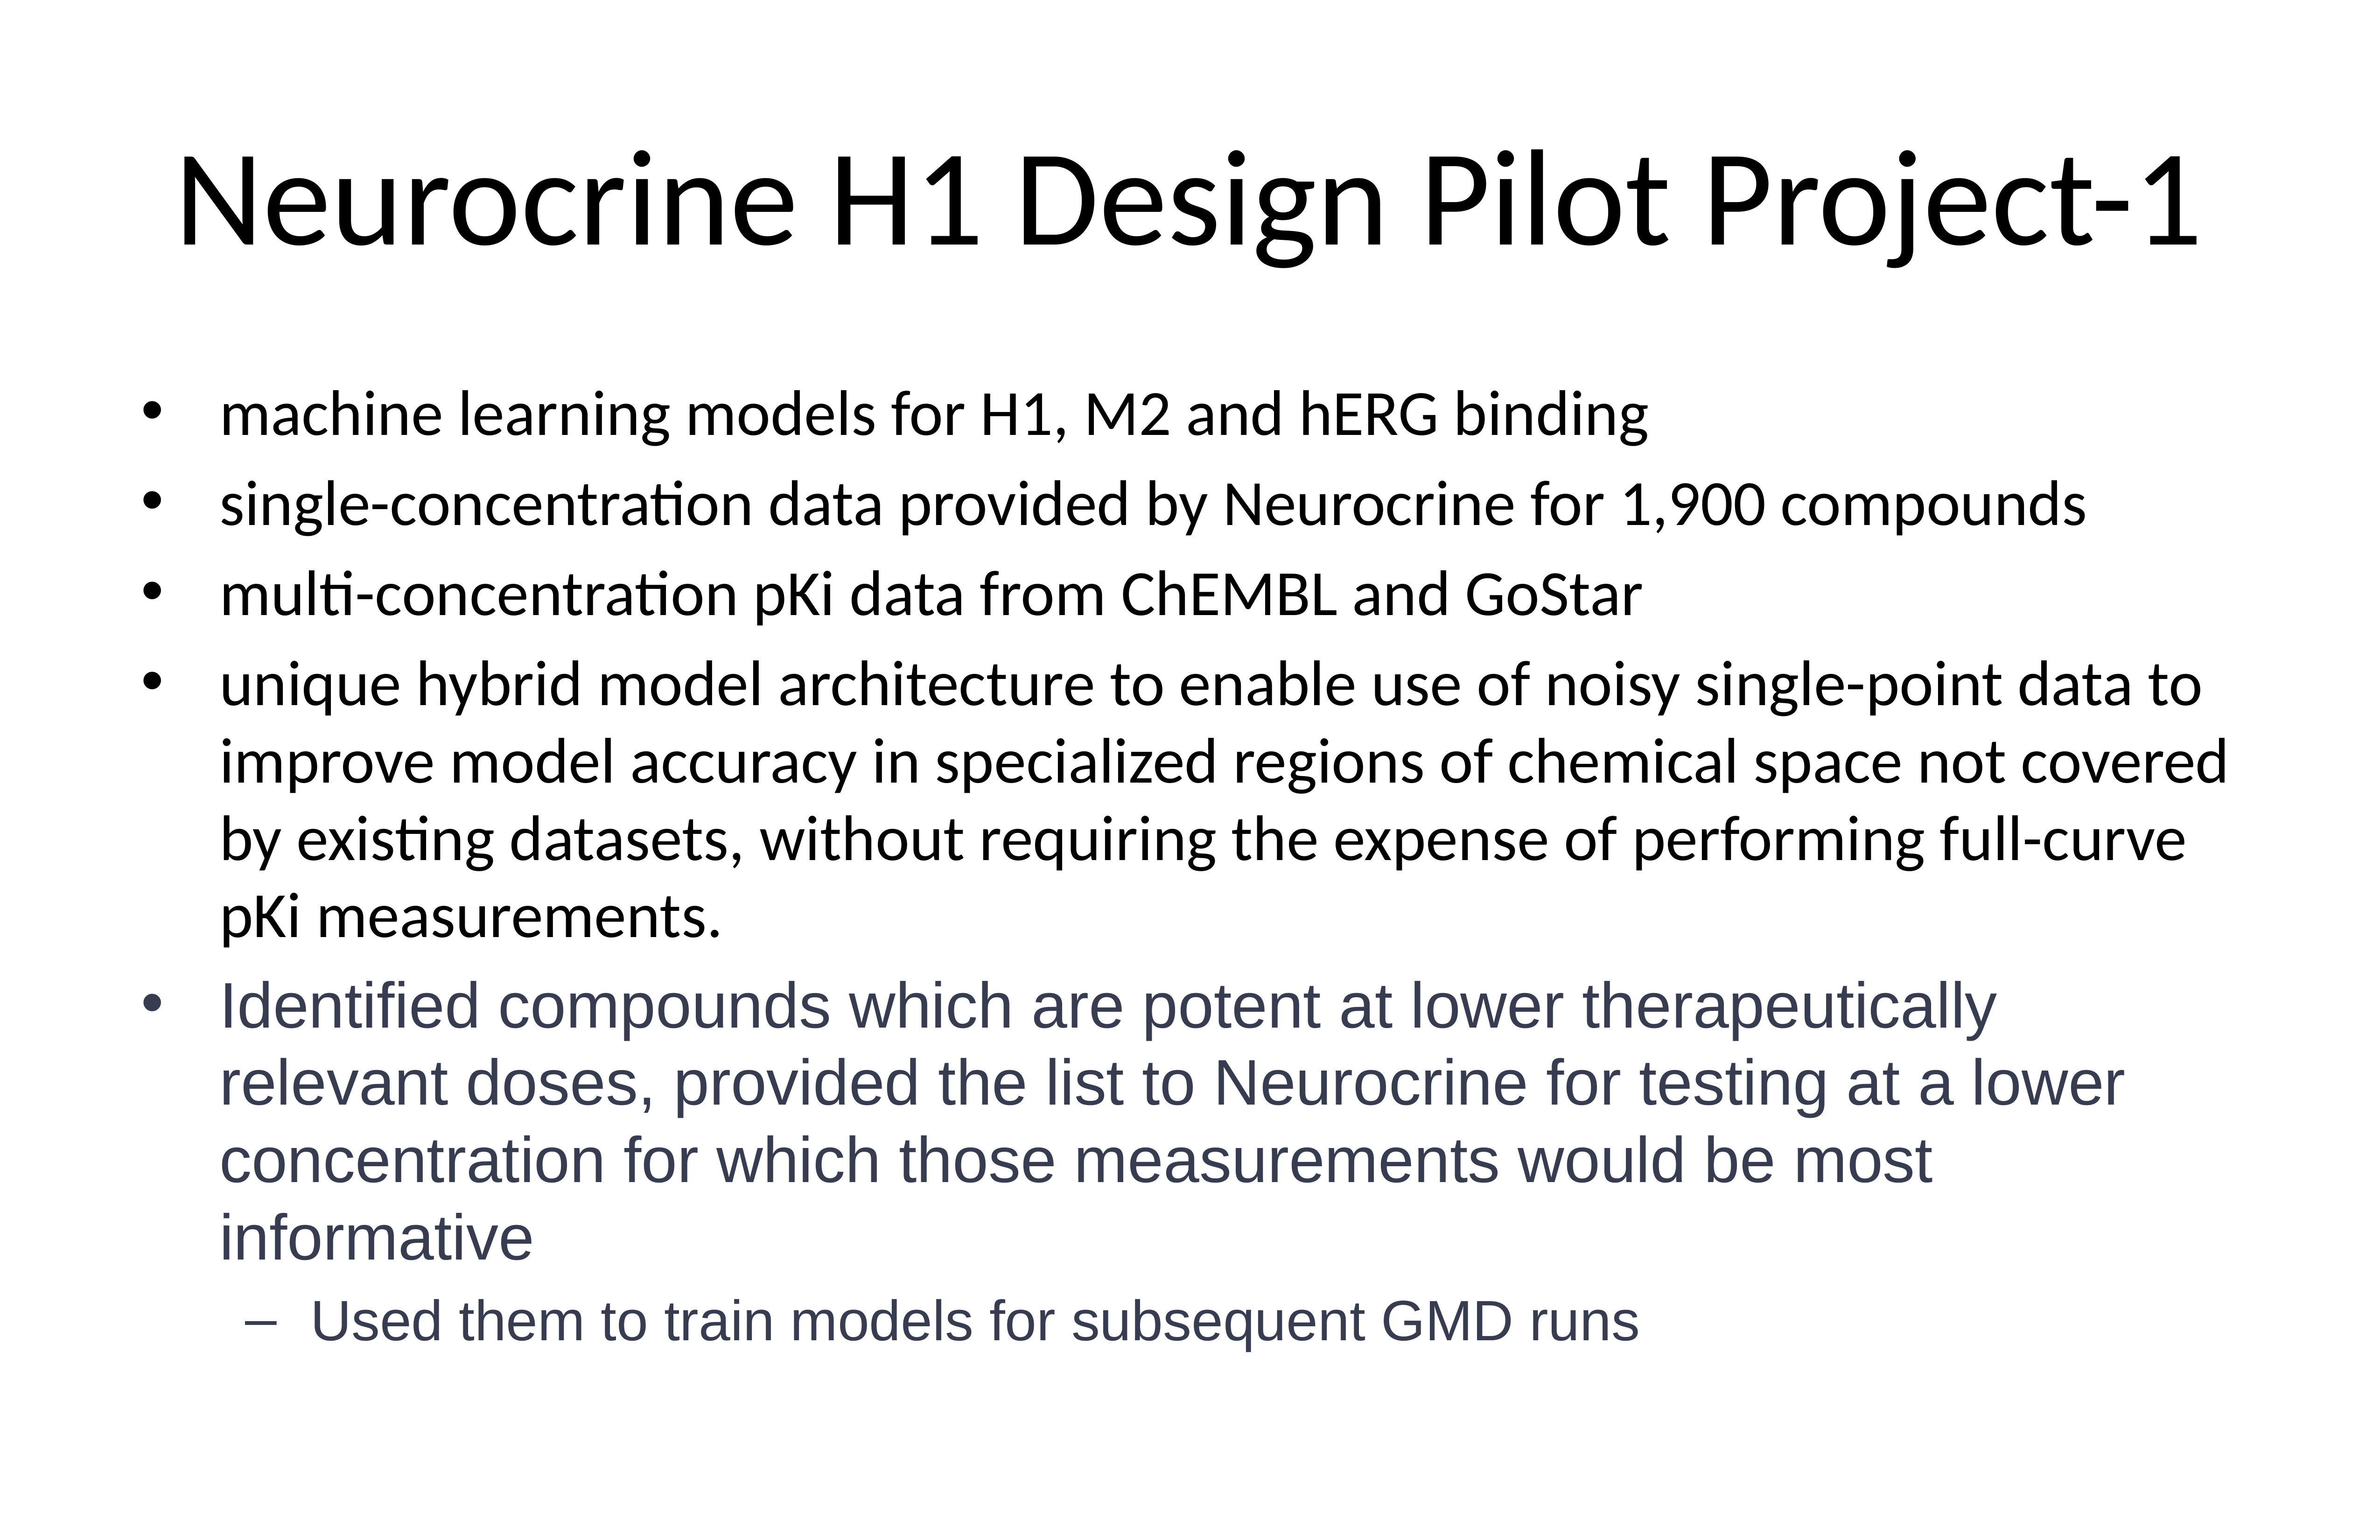

# Neurocrine H1 Design Pilot Project-1
machine learning models for H1, M2 and hERG binding
single-concentration data provided by Neurocrine for 1,900 compounds
multi-concentration pKi data from ChEMBL and GoStar
unique hybrid model architecture to enable use of noisy single-point data to improve model accuracy in specialized regions of chemical space not covered by existing datasets, without requiring the expense of performing full-curve pKi measurements.
Identified compounds which are potent at lower therapeutically relevant doses, provided the list to Neurocrine for testing at a lower concentration for which those measurements would be most informative
Used them to train models for subsequent GMD runs